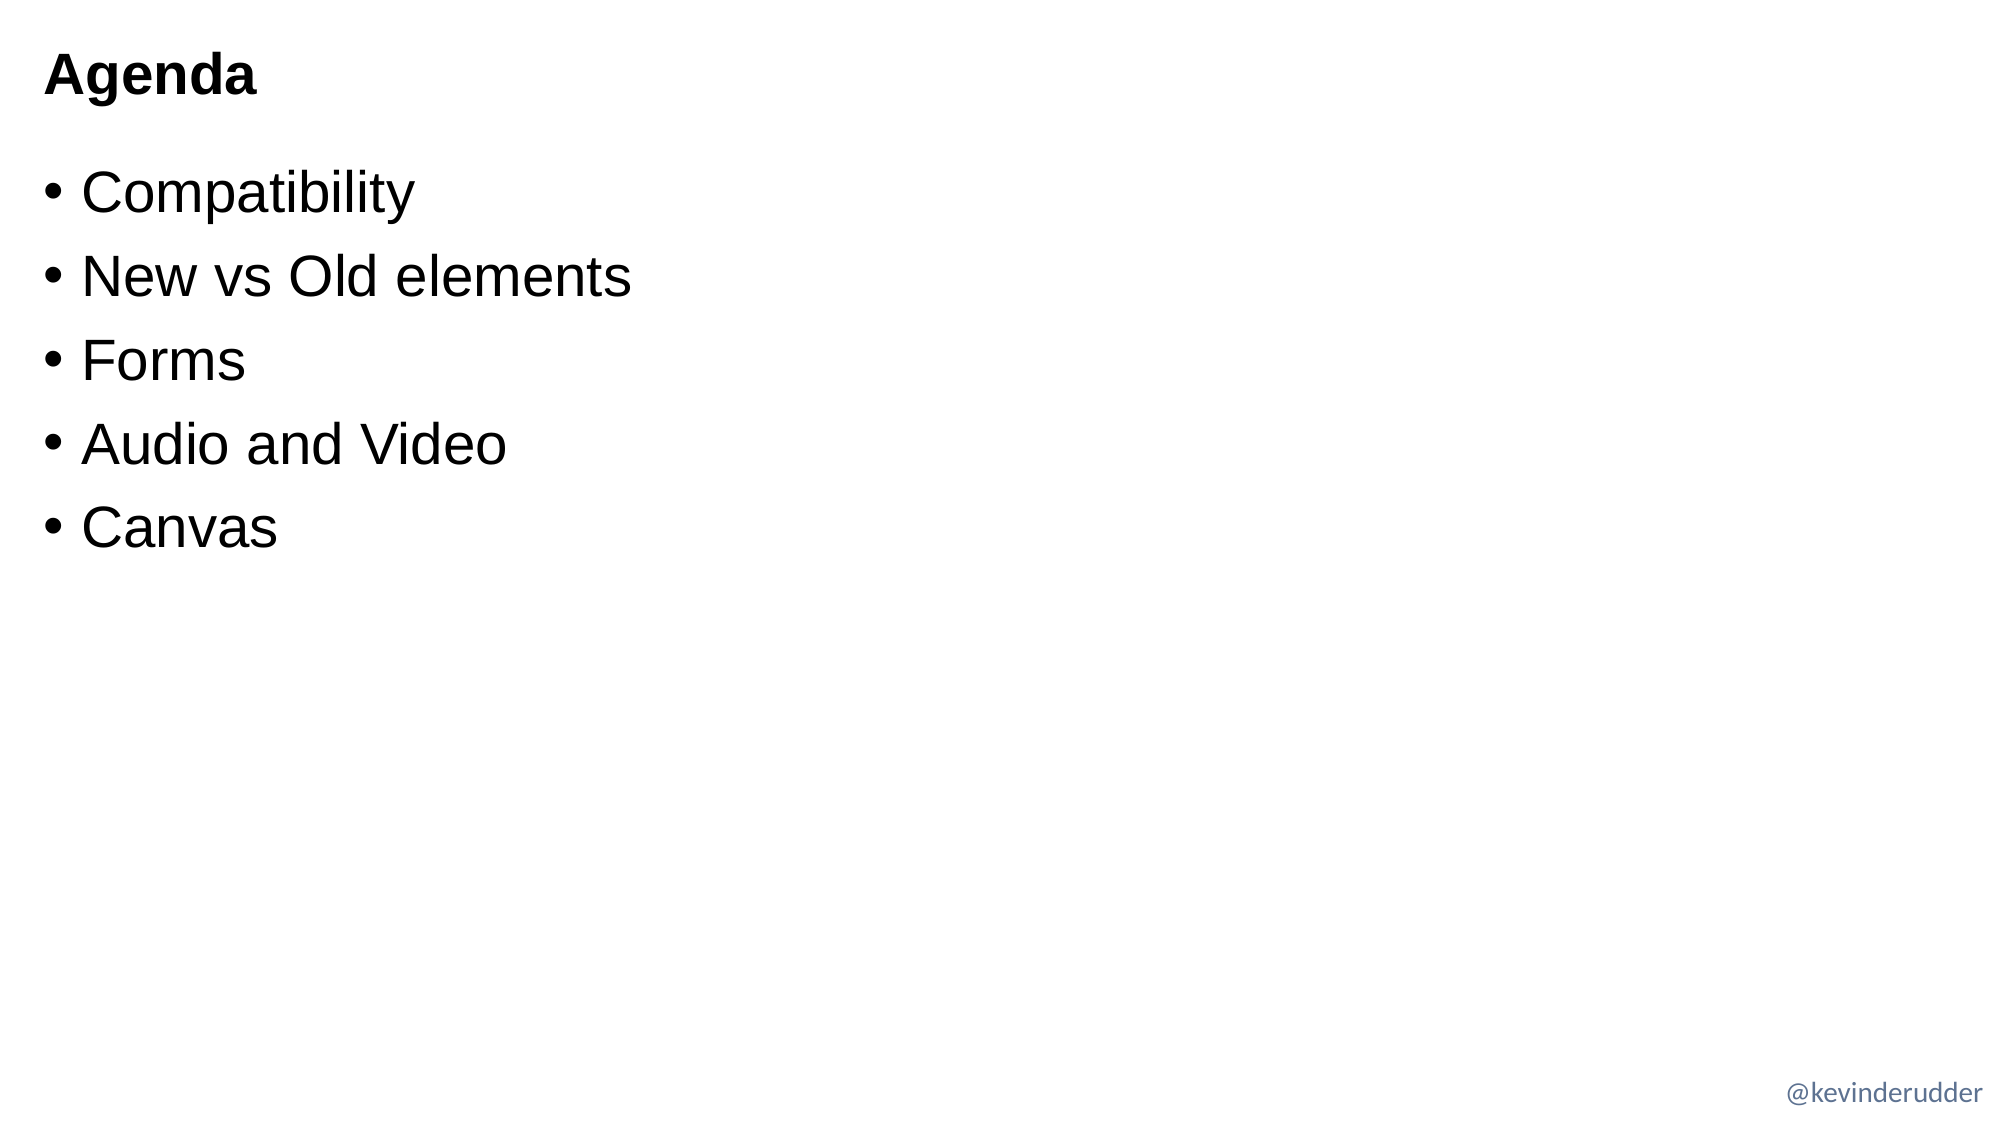

# Agenda
Compatibility
New vs Old elements
Forms
Audio and Video
Canvas